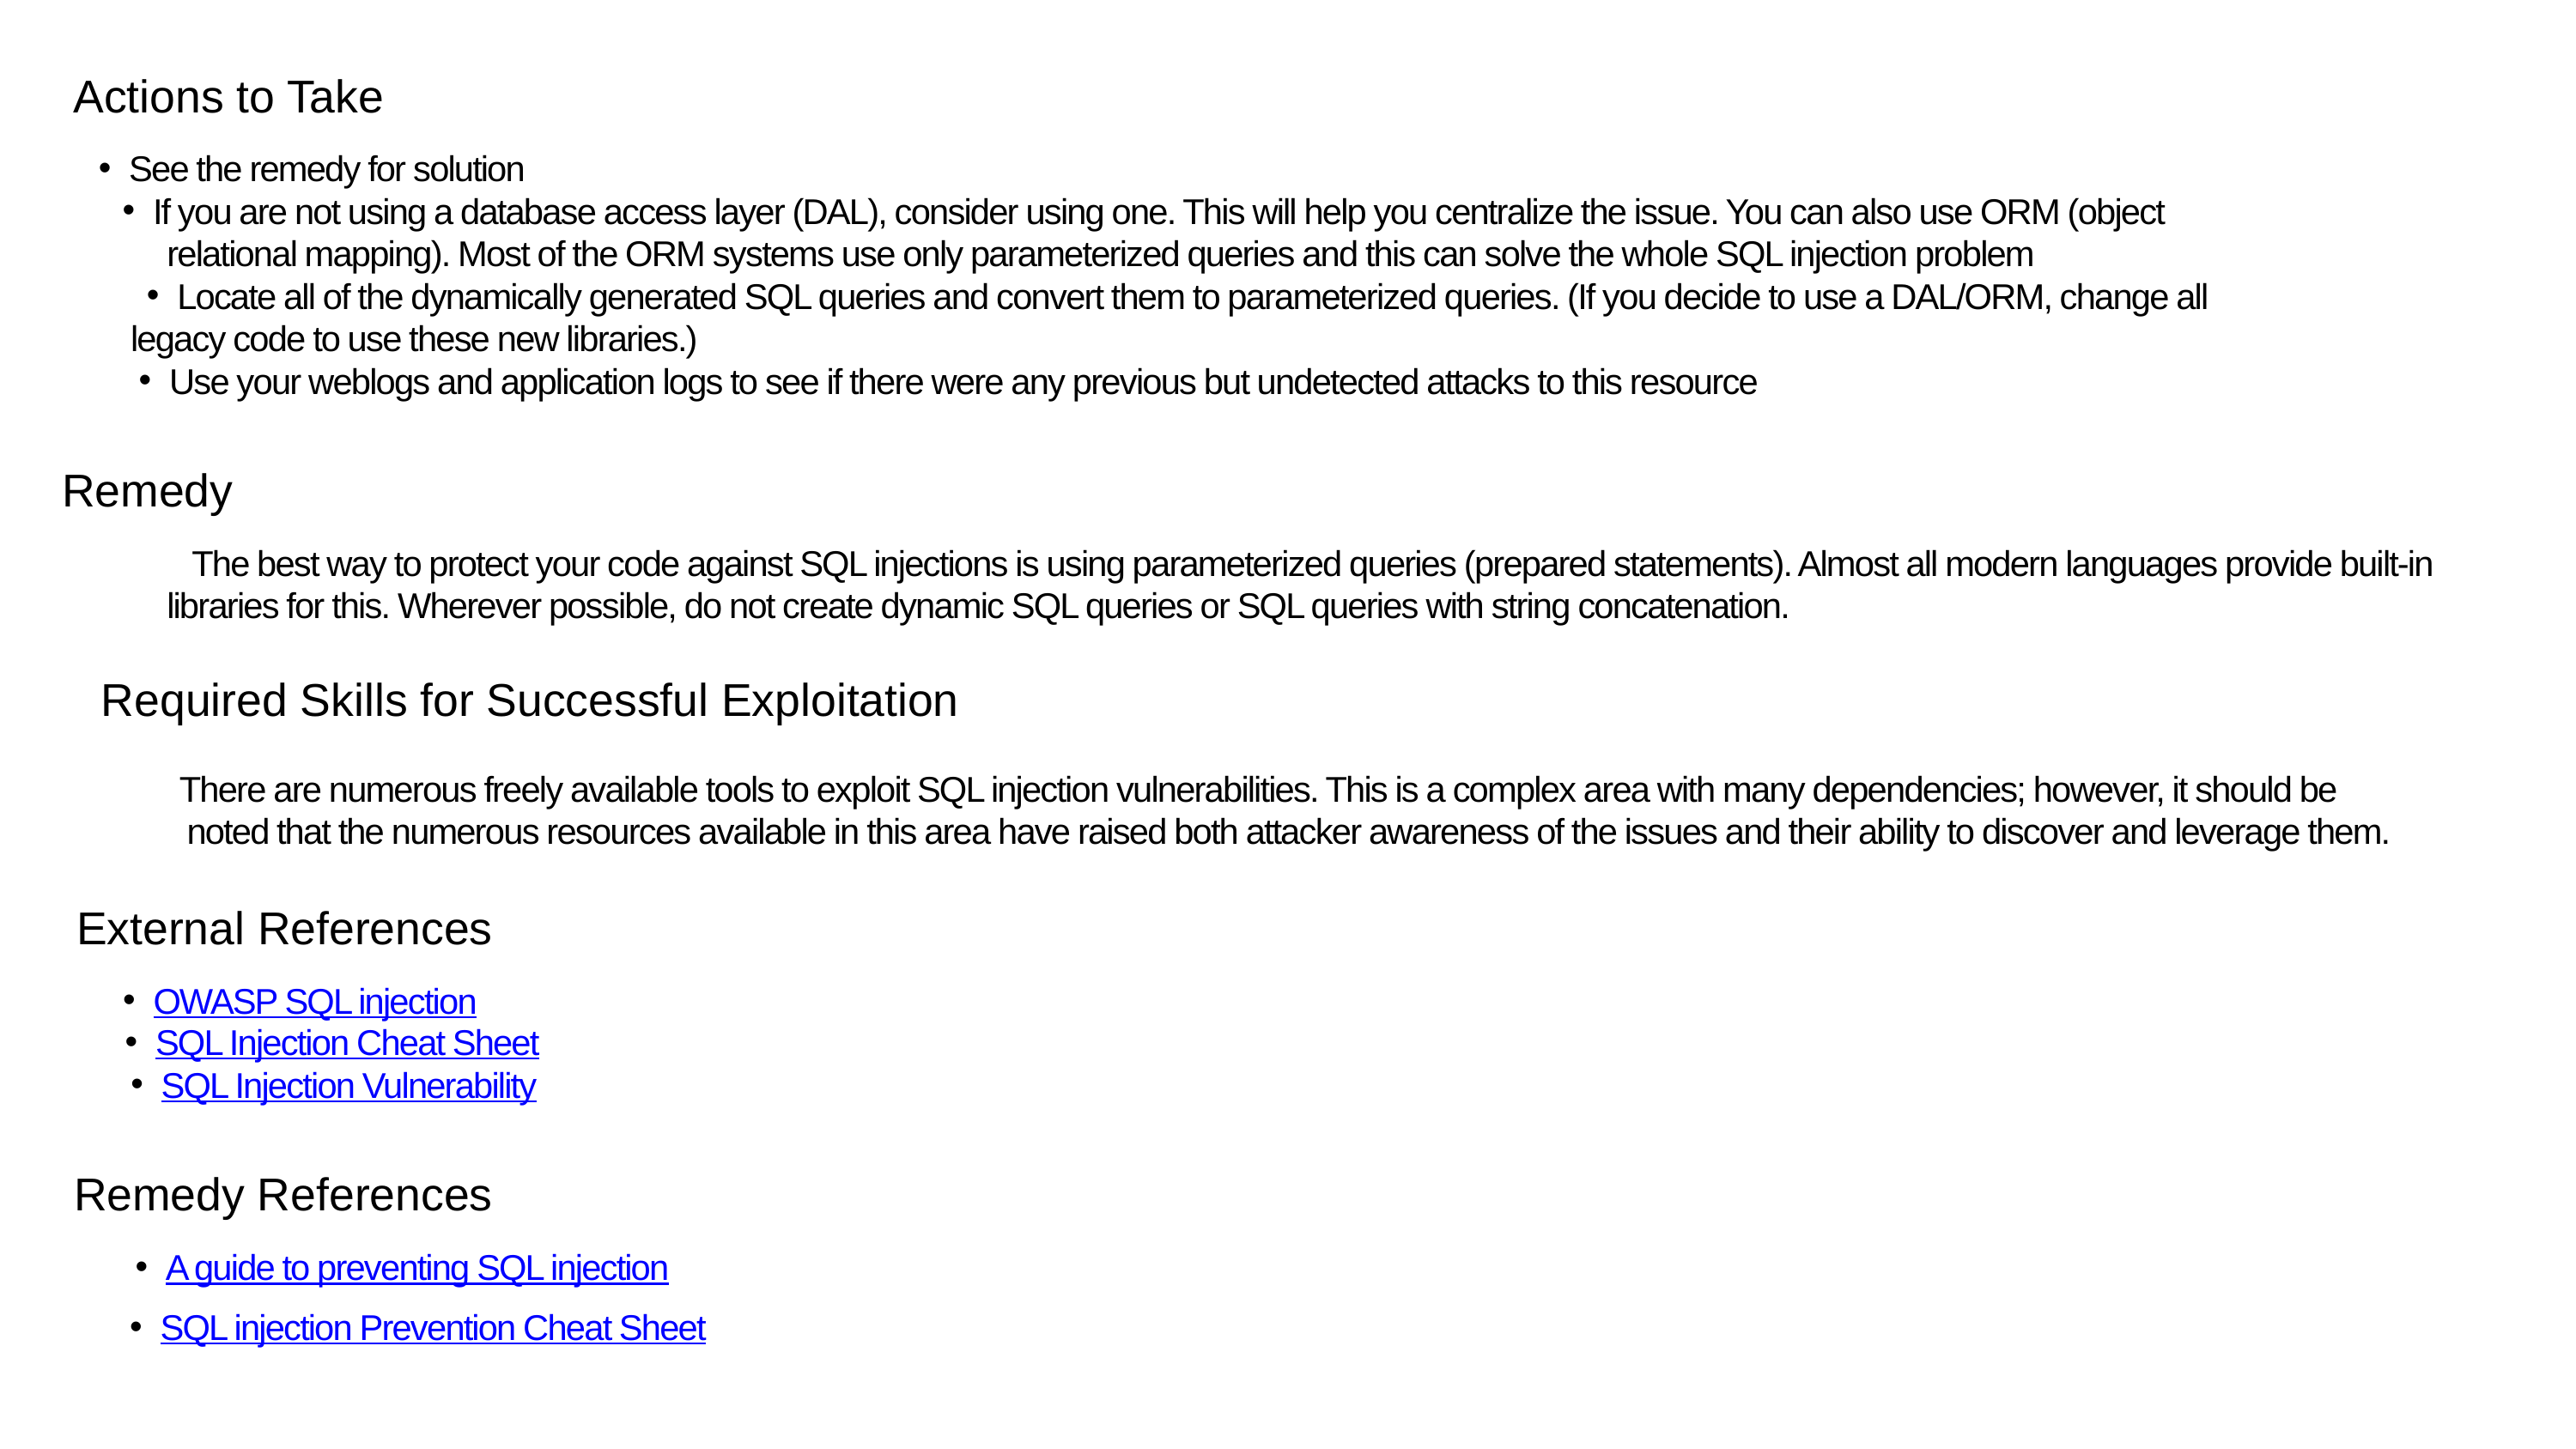

Actions to Take
See the remedy for solution
If you are not using a database access layer (DAL), consider using one. This will help you centralize the issue. You can also use ORM (object
relational mapping). Most of the ORM systems use only parameterized queries and this can solve the whole SQL injection problem
Locate all of the dynamically generated SQL queries and convert them to parameterized queries. (If you decide to use a DAL/ORM, change all
legacy code to use these new libraries.)
Use your weblogs and application logs to see if there were any previous but undetected attacks to this resource
Remedy
The best way to protect your code against SQL injections is using parameterized queries (prepared statements). Almost all modern languages provide built-in
libraries for this. Wherever possible, do not create dynamic SQL queries or SQL queries with string concatenation.
Required Skills for Successful Exploitation
There are numerous freely available tools to exploit SQL injection vulnerabilities. This is a complex area with many dependencies; however, it should be
noted that the numerous resources available in this area have raised both attacker awareness of the issues and their ability to discover and leverage them.
External References
OWASP SQL injection
SQL Injection Cheat Sheet
SQL Injection Vulnerability
Remedy References
A guide to preventing SQL injection
SQL injection Prevention Cheat Sheet